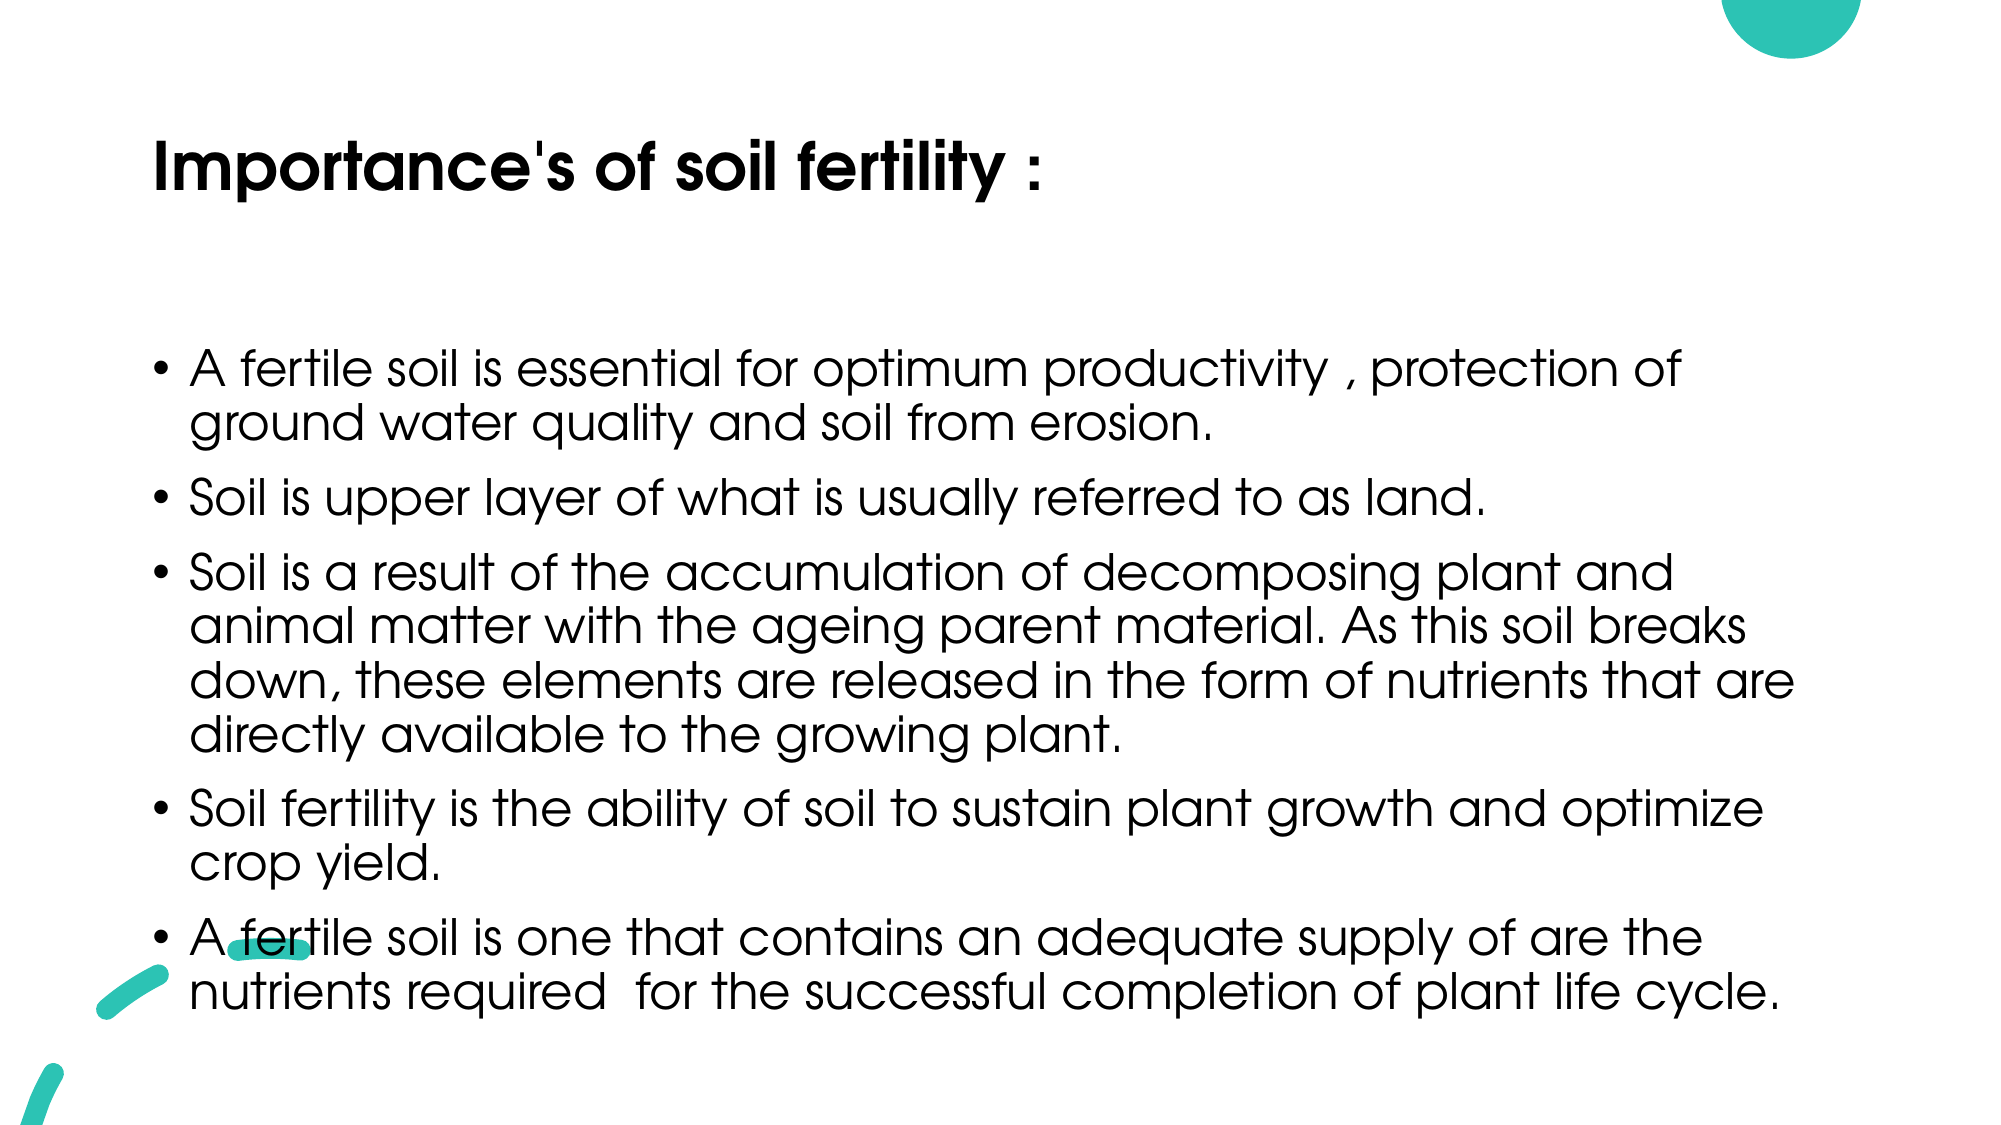

# Importance's of soil fertility :
A fertile soil is essential for optimum productivity , protection of ground water quality and soil from erosion.
Soil is upper layer of what is usually referred to as land.
Soil is a result of the accumulation of decomposing plant and animal matter with the ageing parent material. As this soil breaks down, these elements are released in the form of nutrients that are directly available to the growing plant.
Soil fertility is the ability of soil to sustain plant growth and optimize crop yield.
A fertile soil is one that contains an adequate supply of are the nutrients required  for the successful completion of plant life cycle.